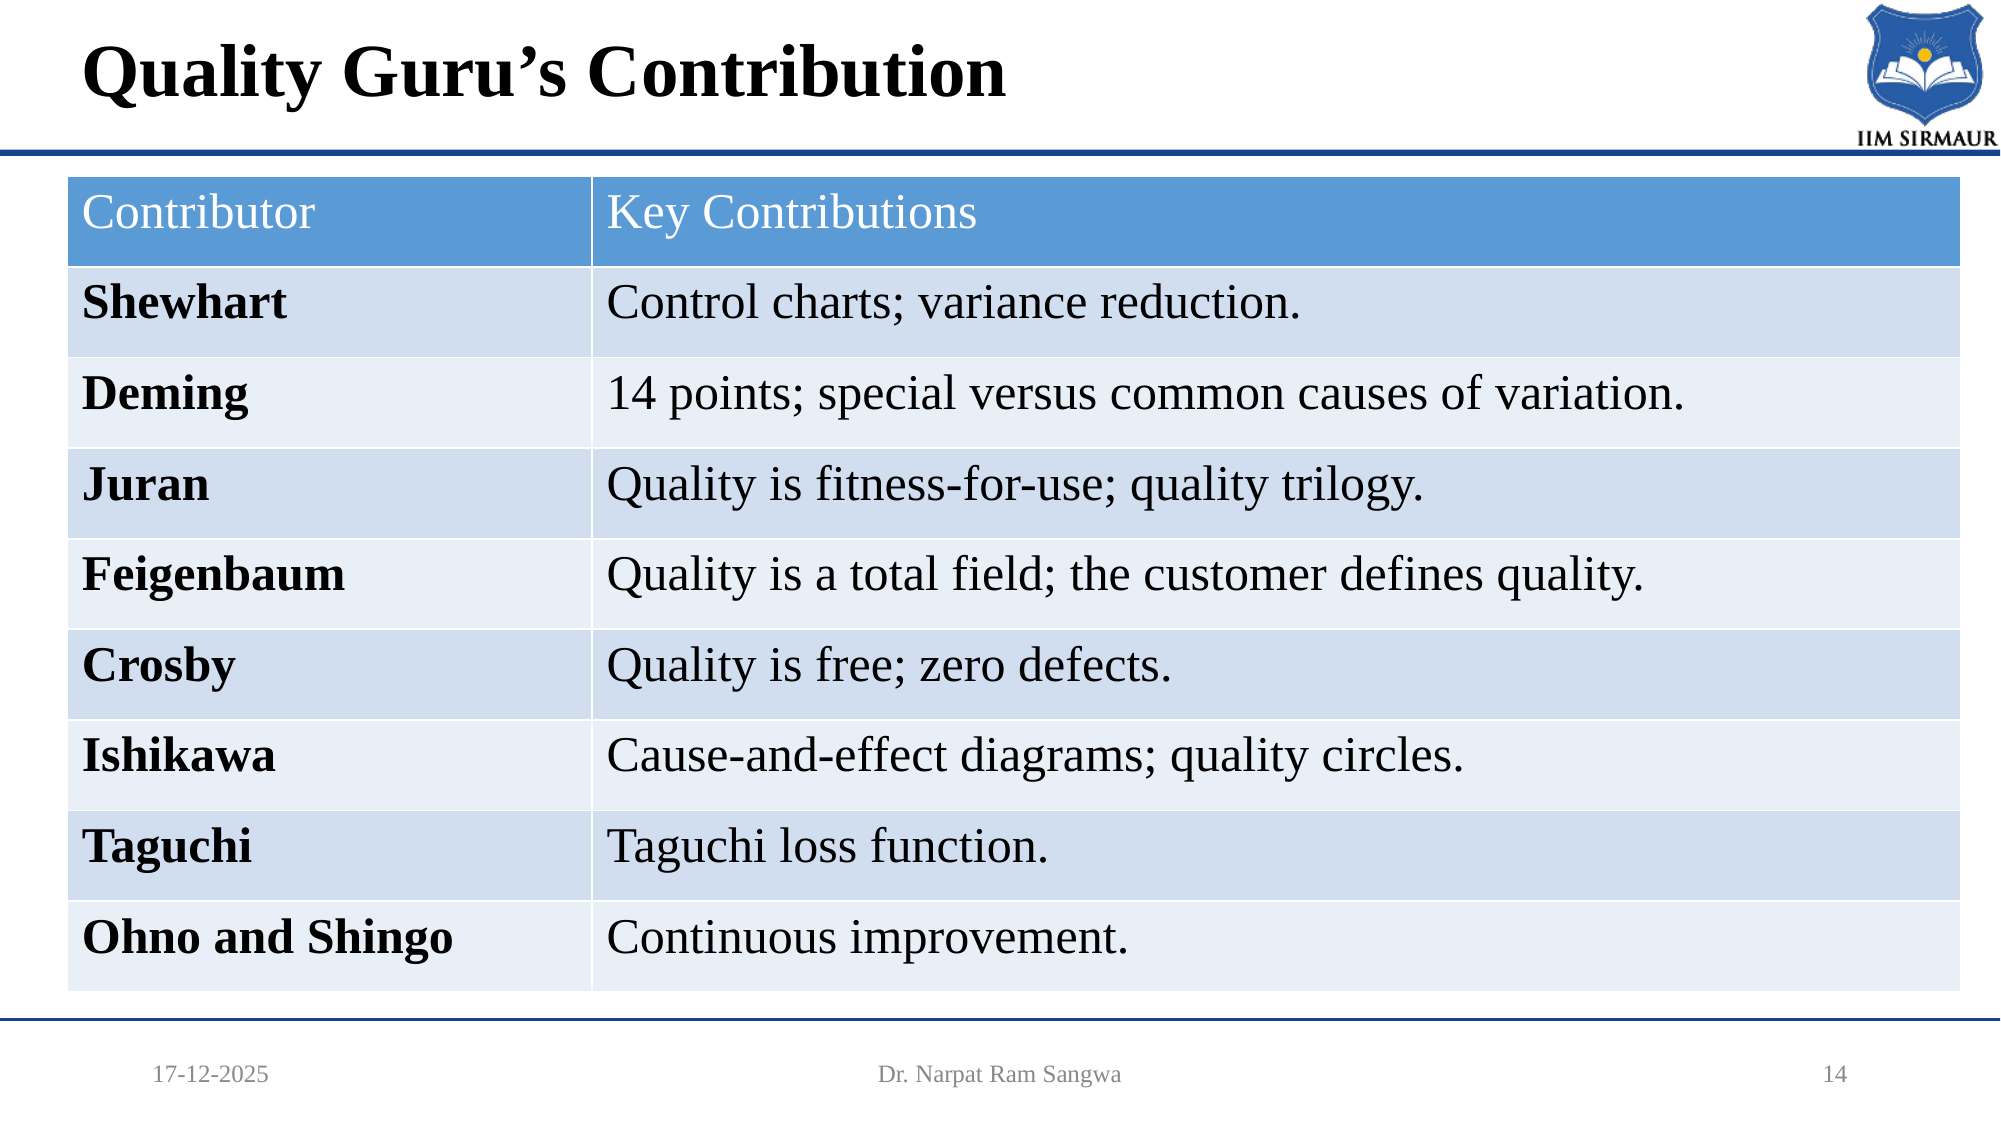

# Quality Guru’s Contribution
| Contributor | Key Contributions |
| --- | --- |
| Shewhart | Control charts; variance reduction. |
| Deming | 14 points; special versus common causes of variation. |
| Juran | Quality is fitness-for-use; quality trilogy. |
| Feigenbaum | Quality is a total field; the customer defines quality. |
| Crosby | Quality is free; zero defects. |
| Ishikawa | Cause-and-effect diagrams; quality circles. |
| Taguchi | Taguchi loss function. |
| Ohno and Shingo | Continuous improvement. |
17-12-2025
Dr. Narpat Ram Sangwa
14